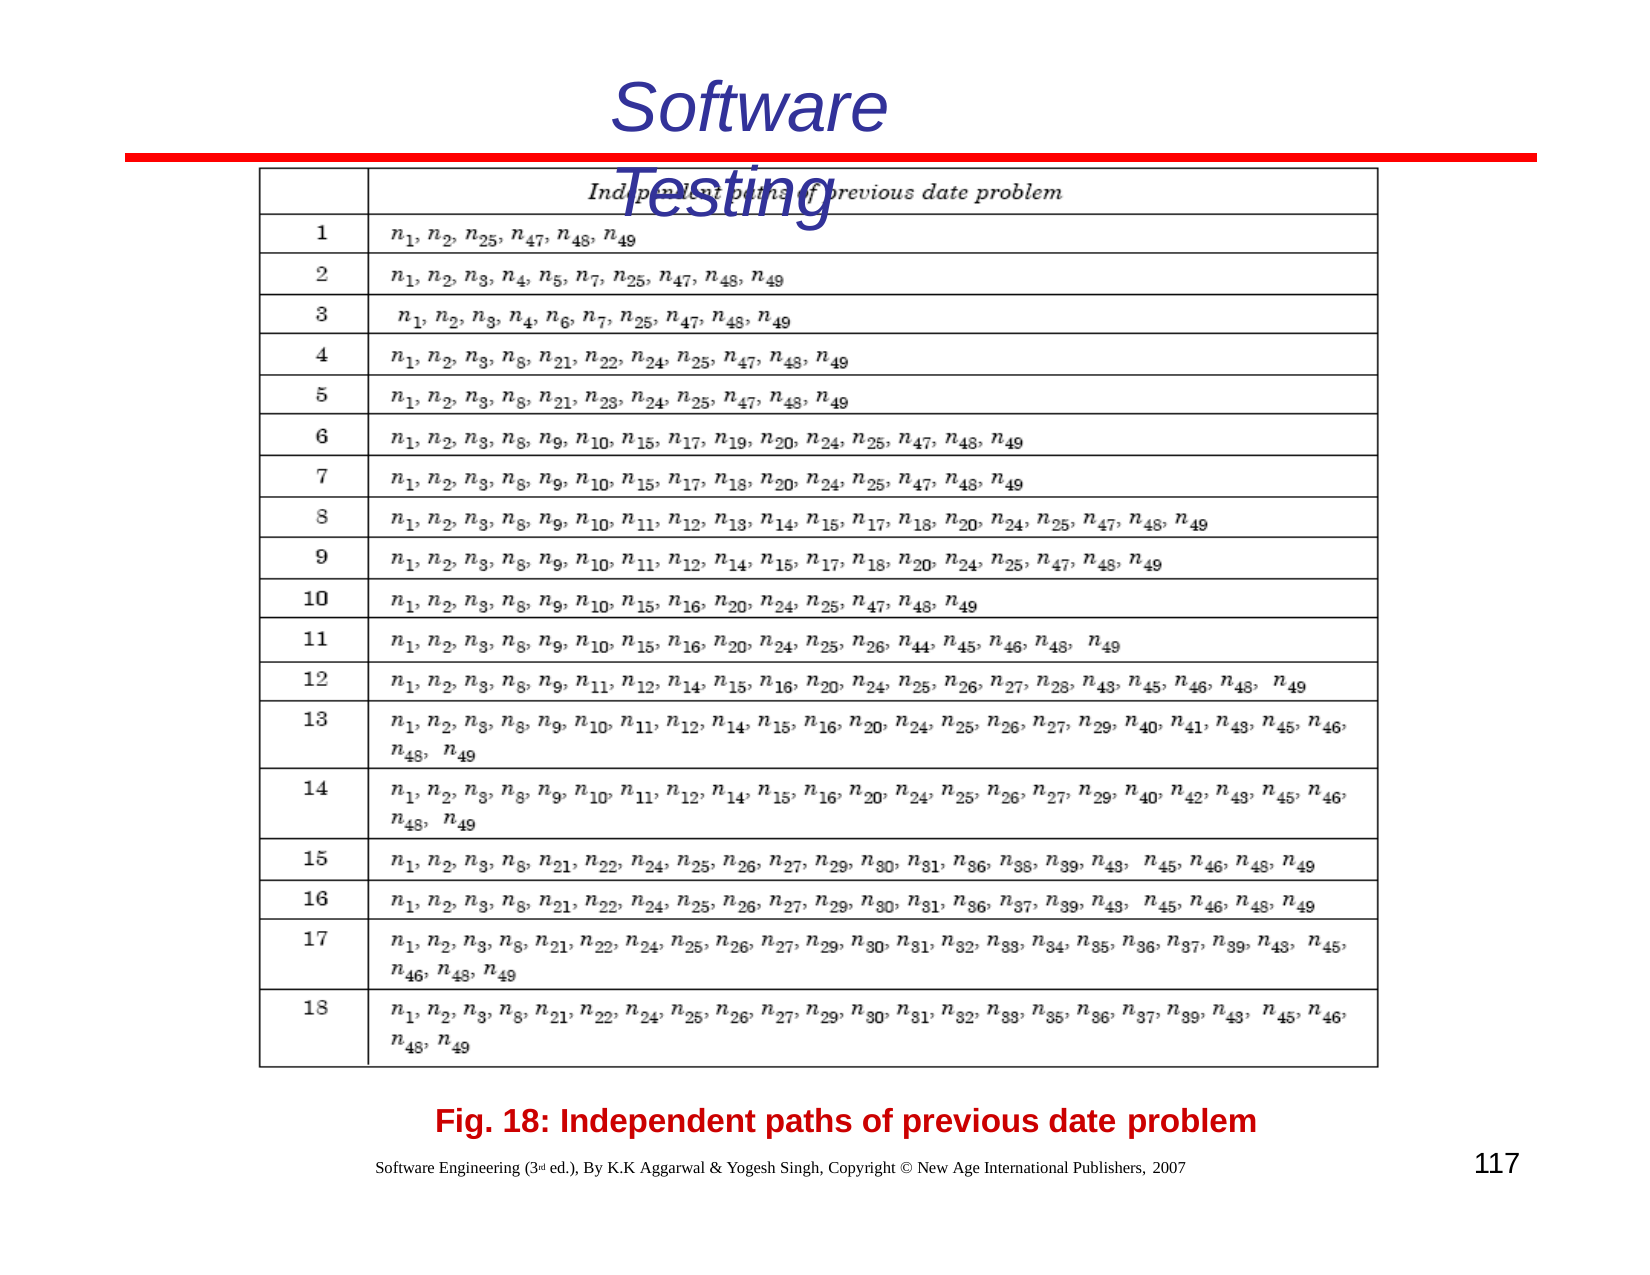

# Software Testing

Fig. 18: Independent paths of previous date problem
117
Software Engineering (3rd  ed.), By K.K Aggarwal & Yogesh Singh, Copyright © New Age International Publishers, 2007